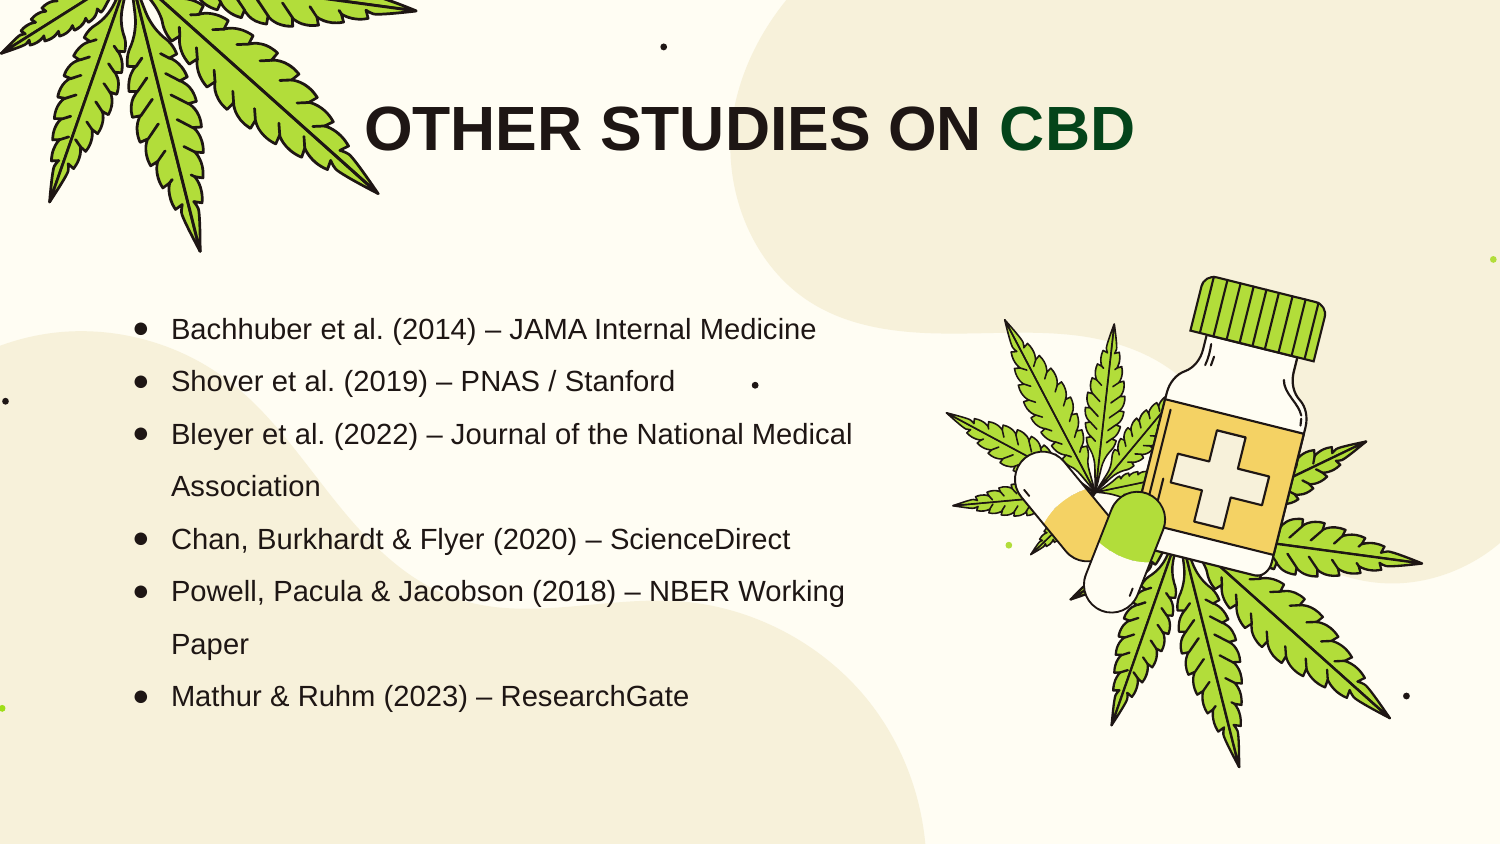

# OTHER STUDIES ON CBD

Bachhuber et al. (2014) – JAMA Internal Medicine
Shover et al. (2019) – PNAS / Stanford
Bleyer et al. (2022) – Journal of the National Medical Association
Chan, Burkhardt & Flyer (2020) – ScienceDirect
Powell, Pacula & Jacobson (2018) – NBER Working Paper
Mathur & Ruhm (2023) – ResearchGate